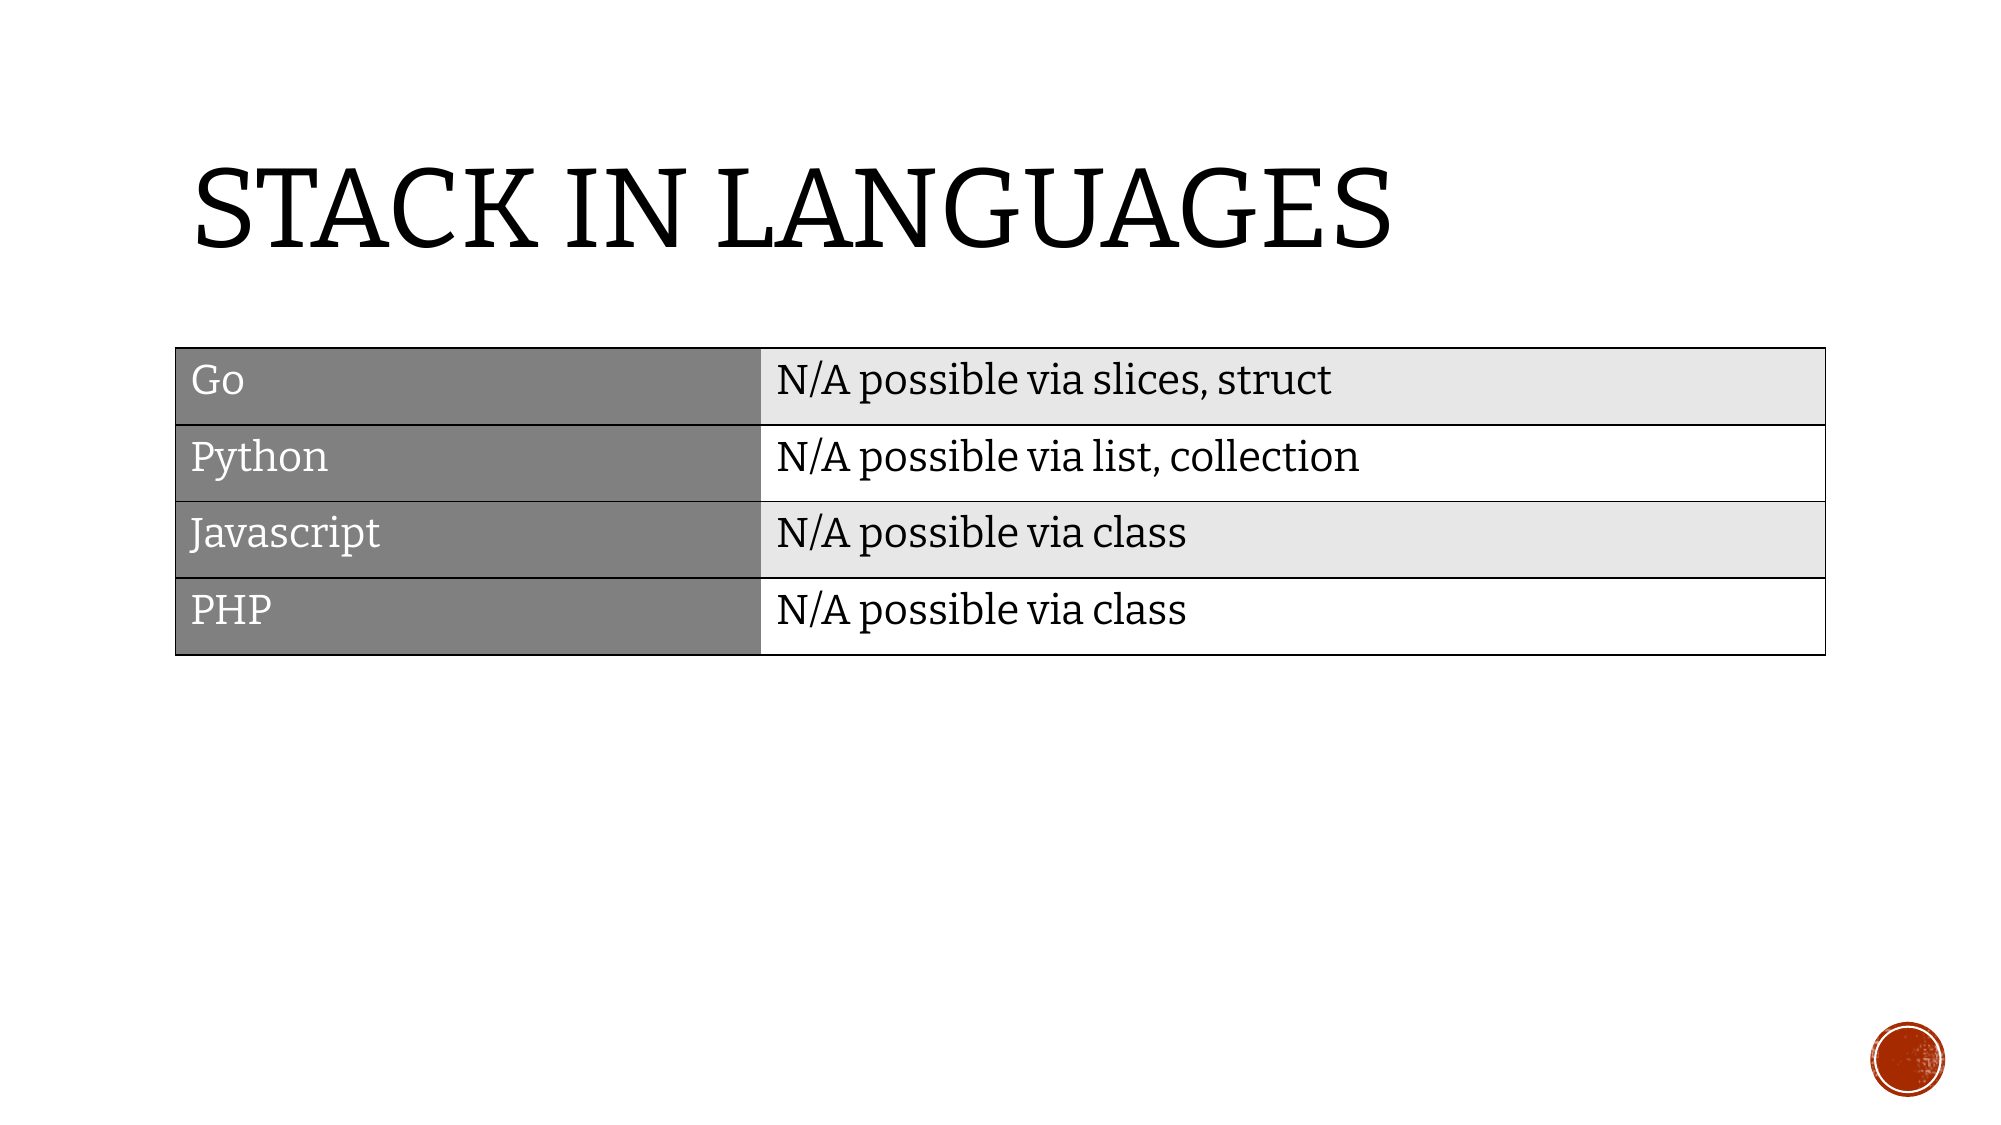

# Stack in languages
| Go | N/A possible via slices, struct |
| --- | --- |
| Python | N/A possible via list, collection |
| Javascript | N/A possible via class |
| PHP | N/A possible via class |